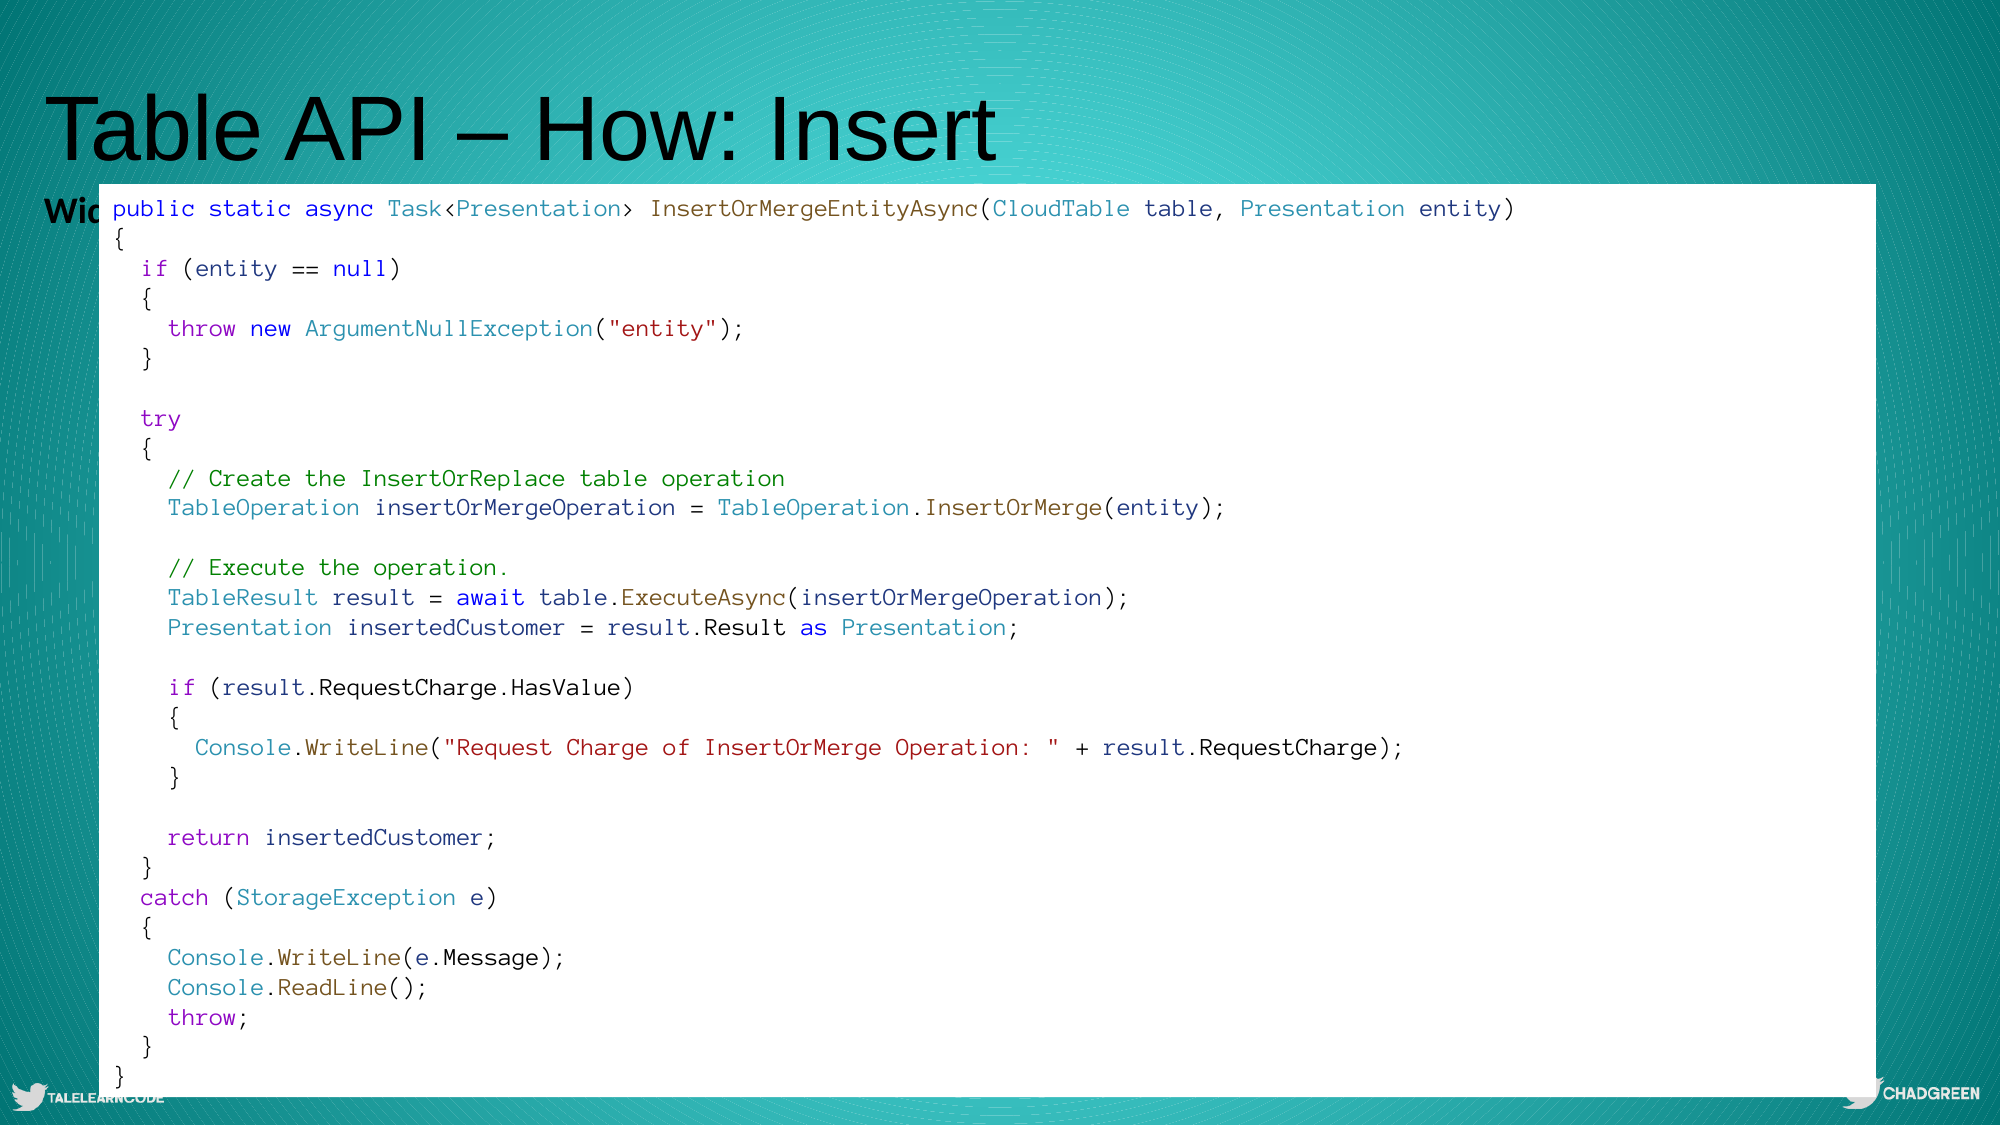

# Table API – How: Insert
public static async Task<Presentation> InsertOrMergeEntityAsync(CloudTable table, Presentation entity)
{
  if (entity == null)
  {
    throw new ArgumentNullException("entity");
  }

  try
  {
    // Create the InsertOrReplace table operation
    TableOperation insertOrMergeOperation = TableOperation.InsertOrMerge(entity);

    // Execute the operation.
    TableResult result = await table.ExecuteAsync(insertOrMergeOperation);
    Presentation insertedCustomer = result.Result as Presentation;

    if (result.RequestCharge.HasValue)
    {
      Console.WriteLine("Request Charge of InsertOrMerge Operation: " + result.RequestCharge);
    }

    return insertedCustomer;
  }
  catch (StorageException e)
  {
    Console.WriteLine(e.Message);
    Console.ReadLine();
    throw;
  }
}
Wide-Range of Data APIs